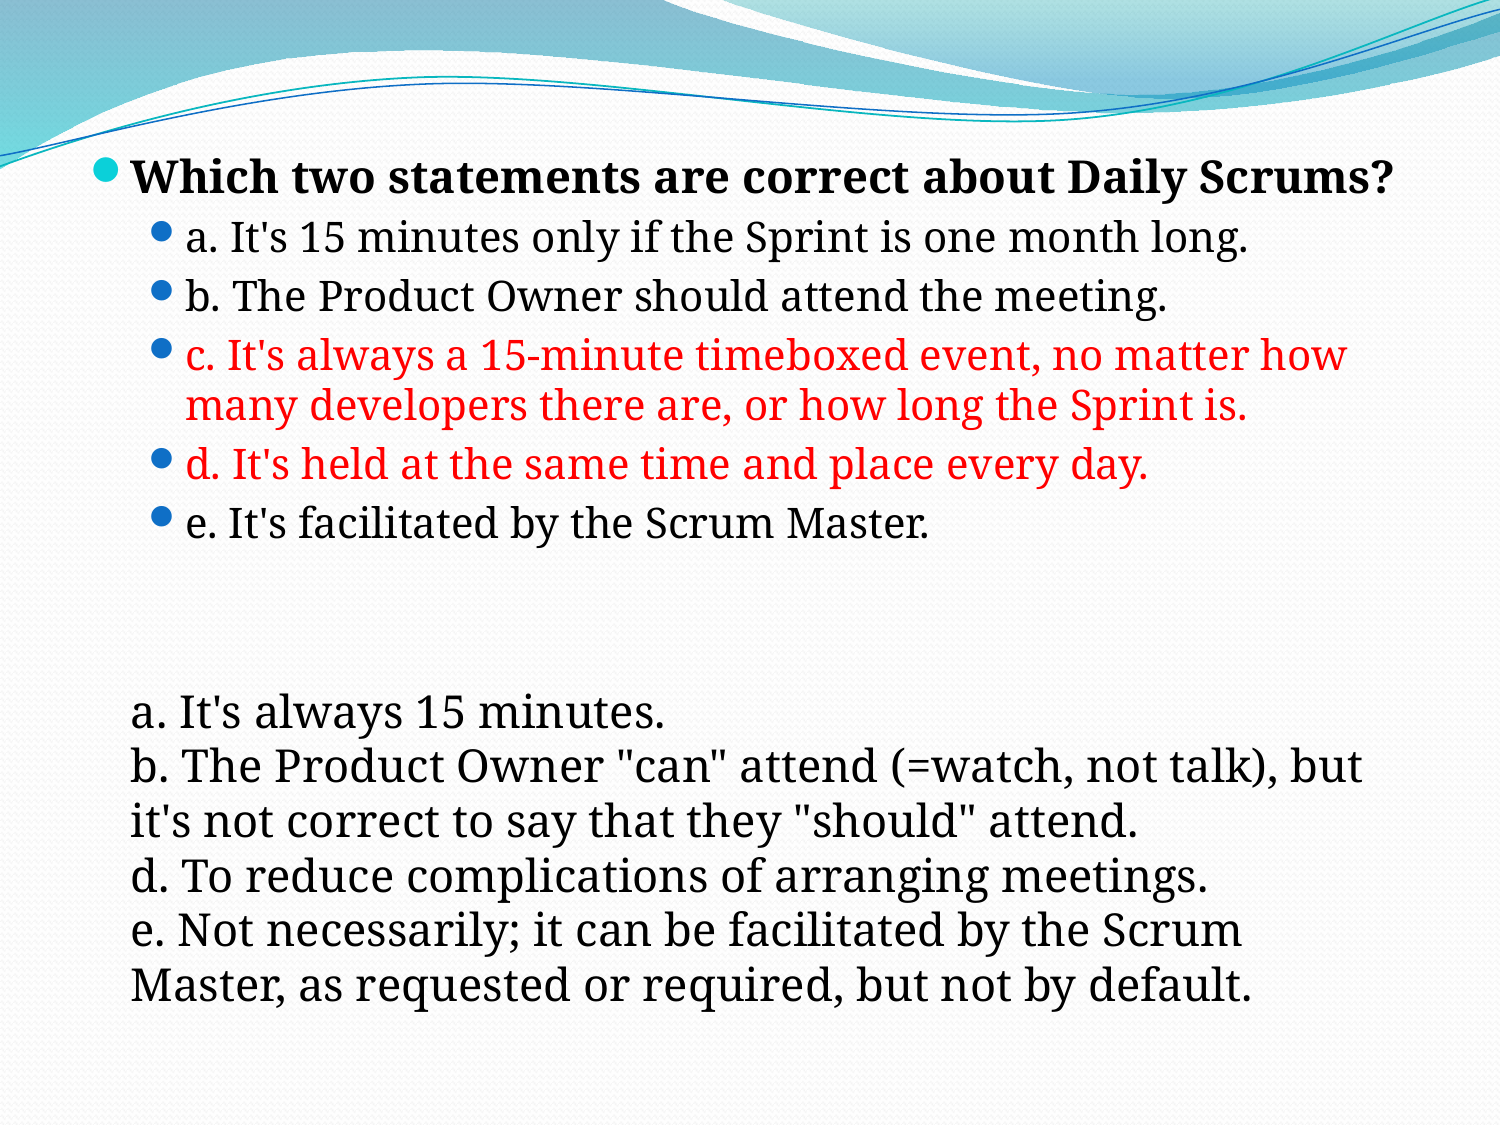

Which two statements are correct about Daily Scrums?
a. It's 15 minutes only if the Sprint is one month long.
b. The Product Owner should attend the meeting.
c. It's always a 15-minute timeboxed event, no matter how many developers there are, or how long the Sprint is.
d. It's held at the same time and place every day.
e. It's facilitated by the Scrum Master.

	a. It's always 15 minutes.
b. The Product Owner "can" attend (=watch, not talk), but it's not correct to say that they "should" attend.
d. To reduce complications of arranging meetings.
e. Not necessarily; it can be facilitated by the Scrum Master, as requested or required, but not by default.